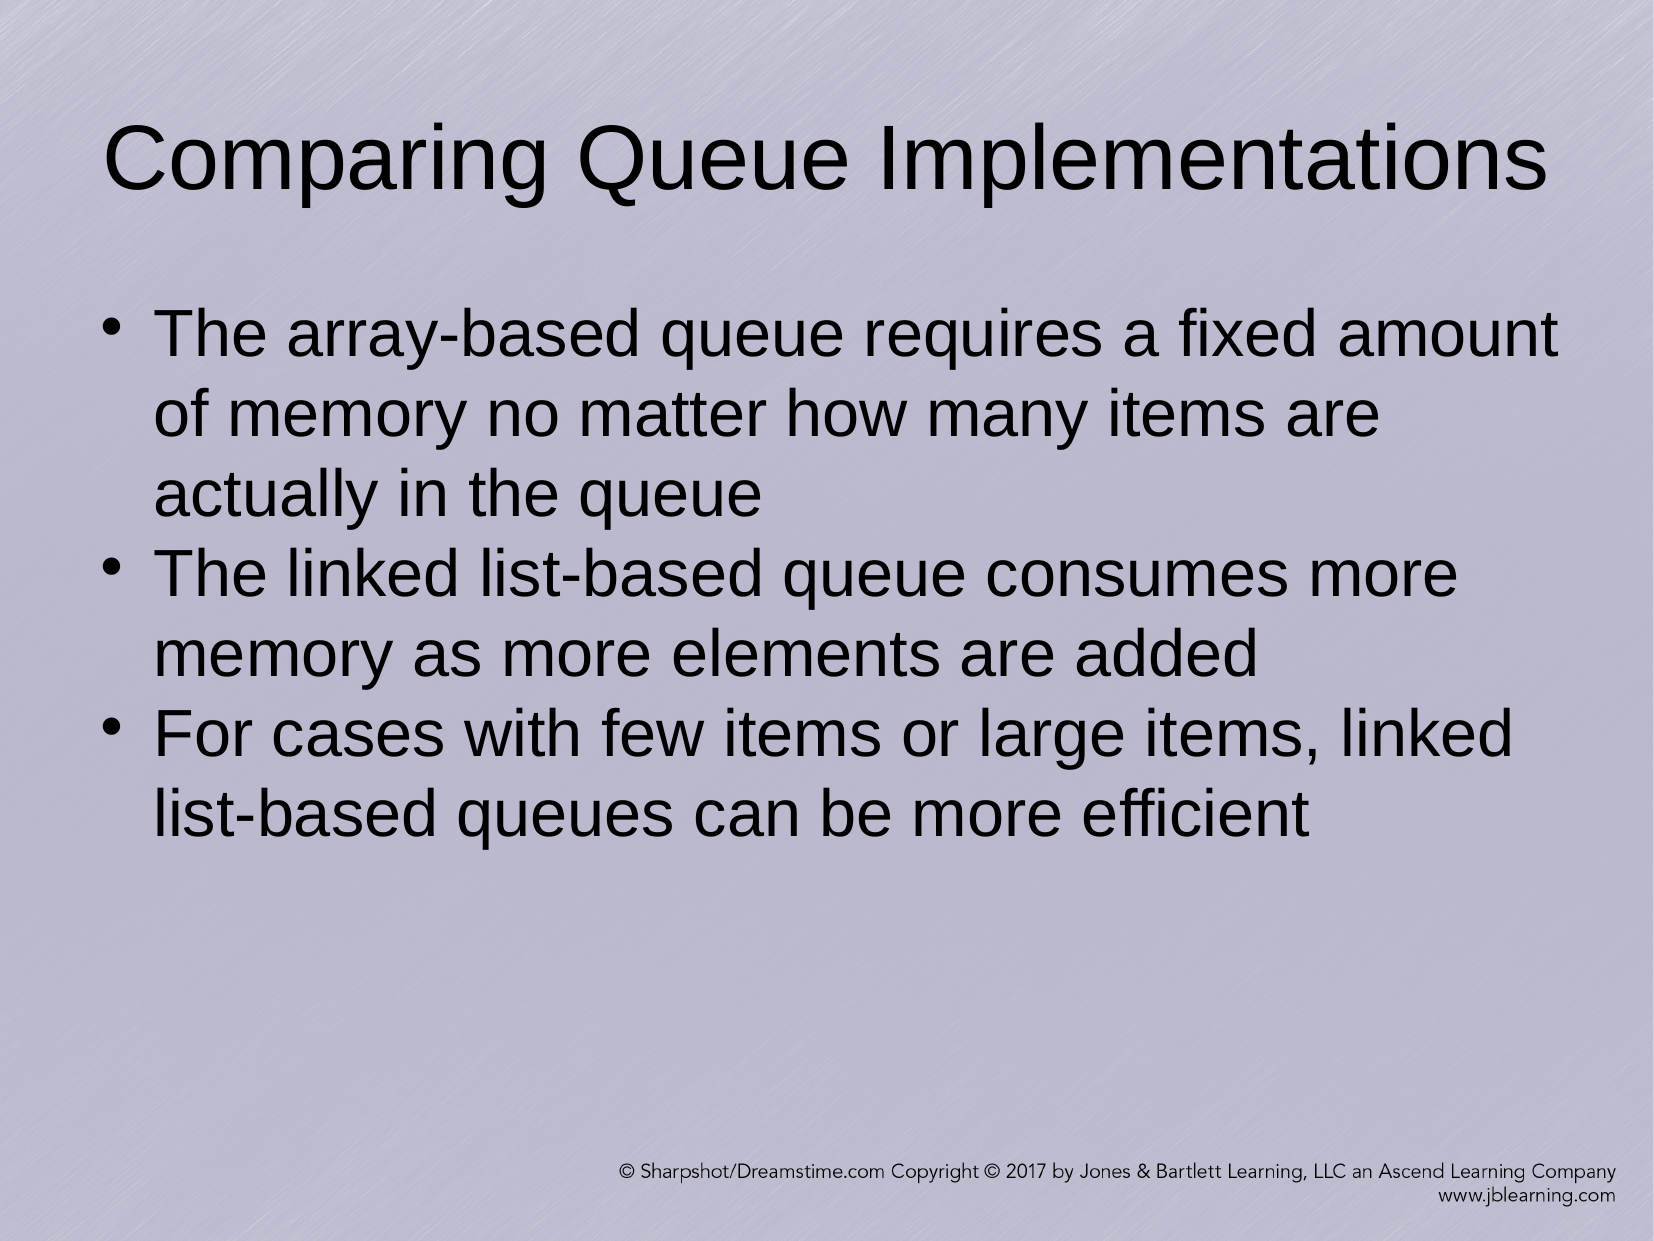

Comparing Queue Implementations
The array-based queue requires a fixed amount of memory no matter how many items are actually in the queue
The linked list-based queue consumes more memory as more elements are added
For cases with few items or large items, linked list-based queues can be more efficient